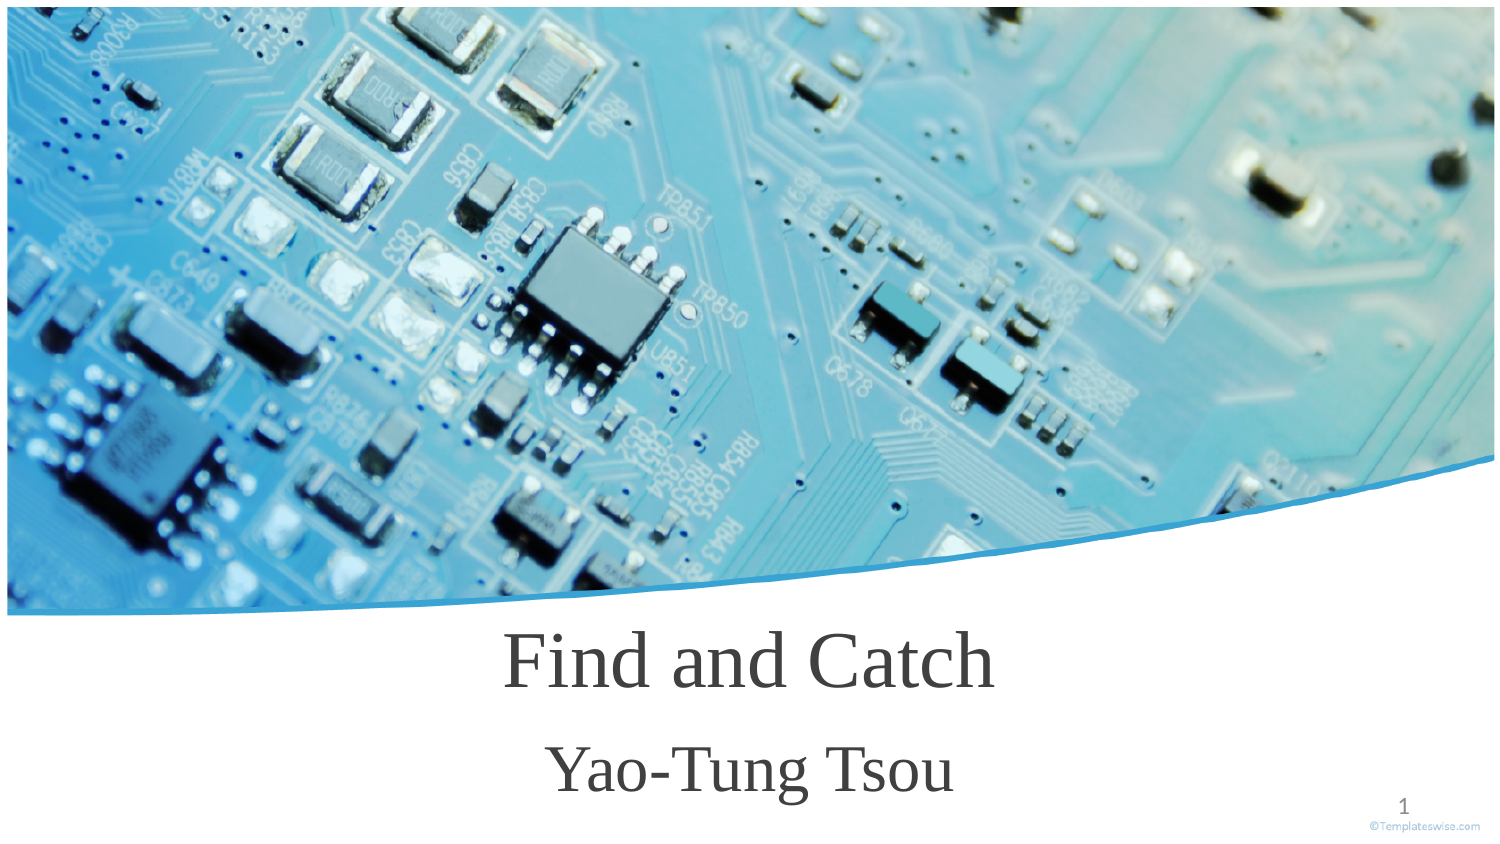

# Find and Catch
Yao-Tung Tsou
1